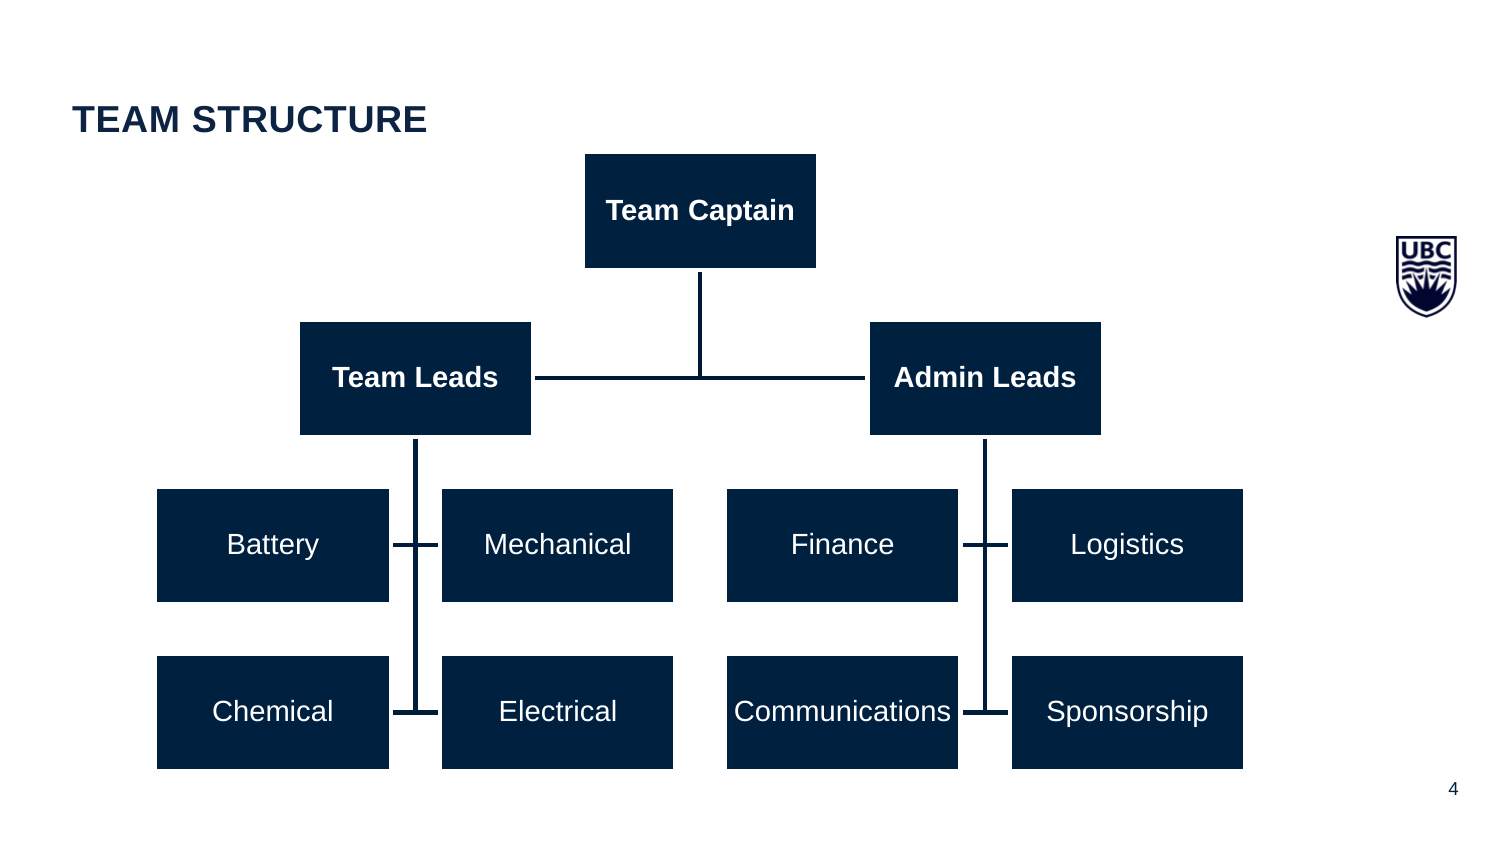

TEAM STRUCTURE
Team Captain
Team Leads
Battery
Mechanical
Chemical
Electrical
Admin Leads
Finance
Logistics
Communications
Sponsorship